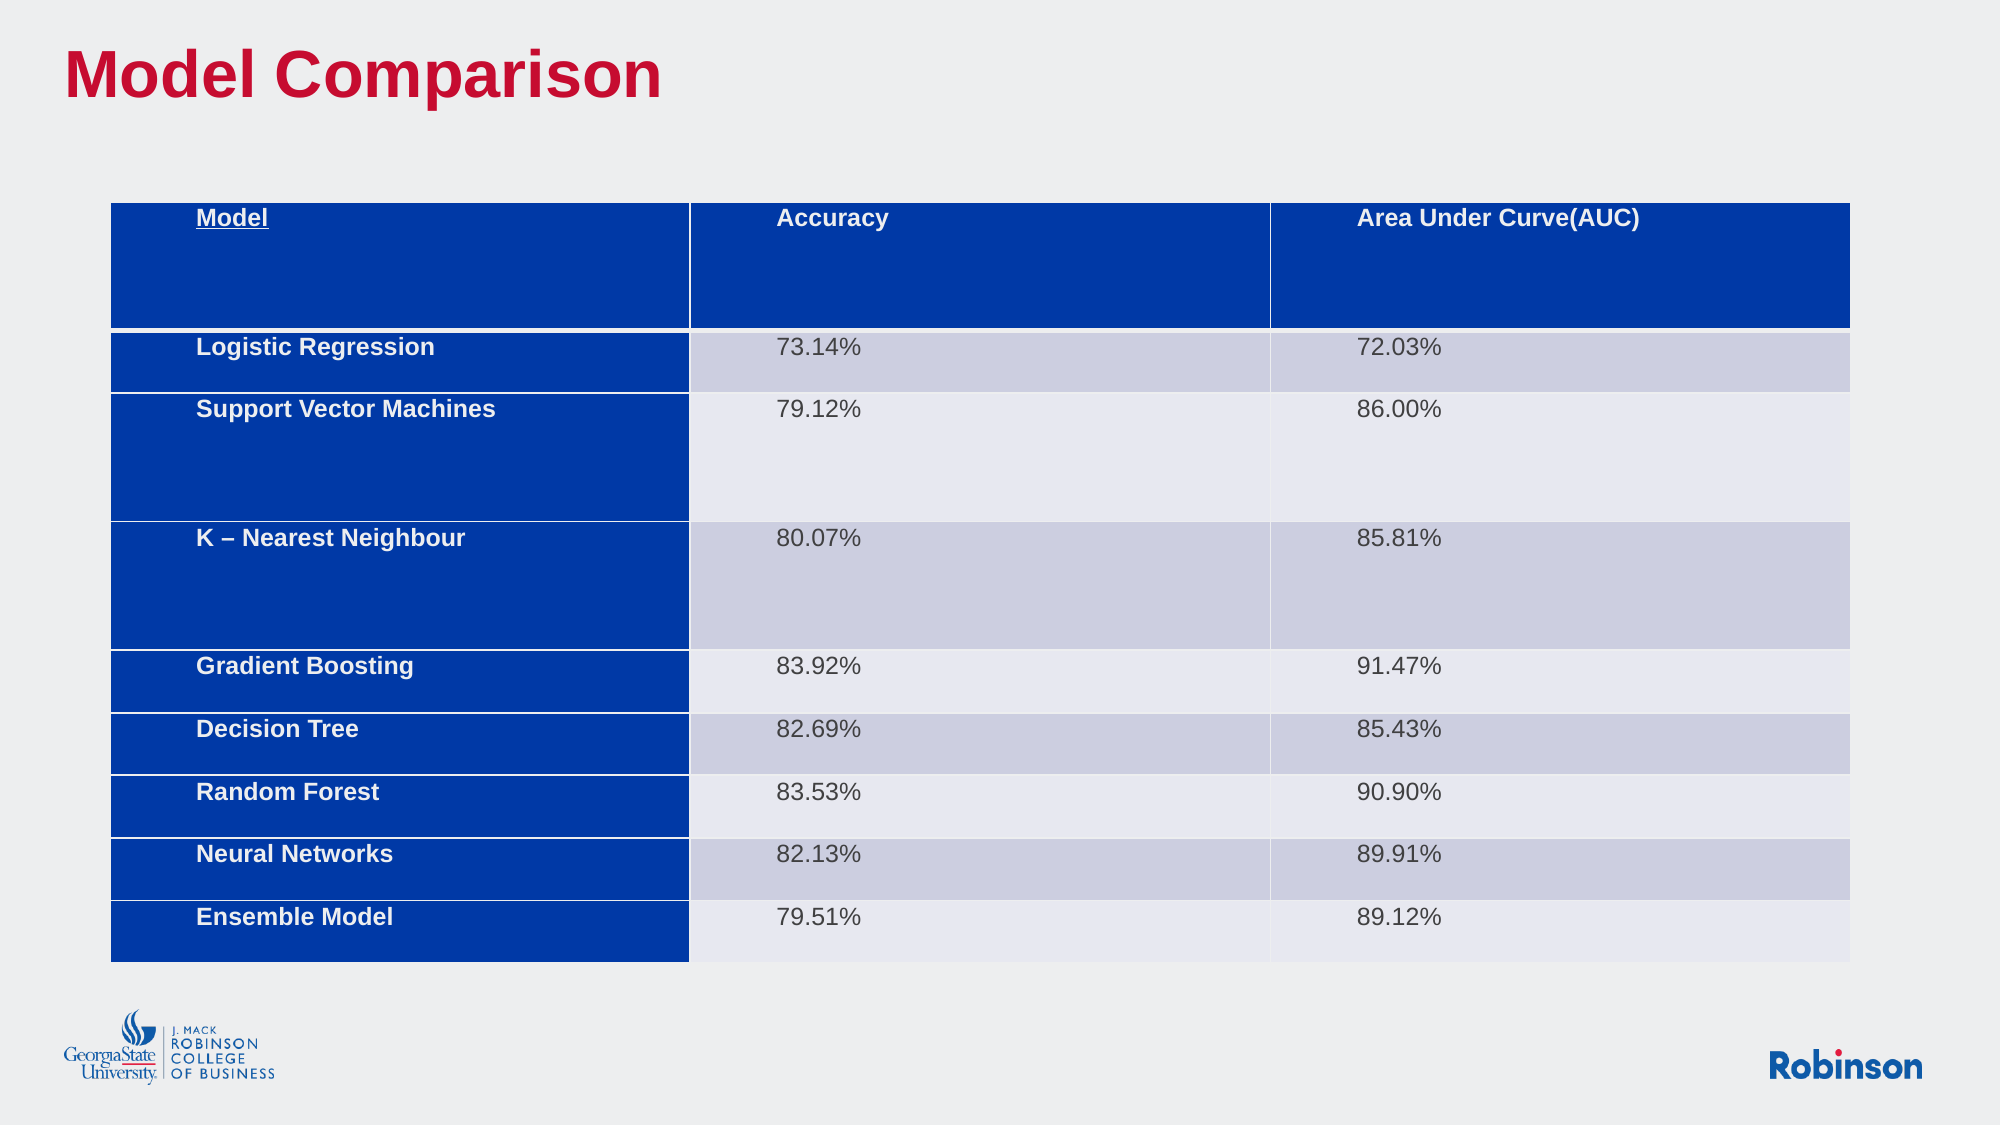

Model Comparison
| Model | Accuracy | Area Under Curve(AUC) |
| --- | --- | --- |
| Logistic Regression | 73.14% | 72.03% |
| Support Vector Machines | 79.12% | 86.00% |
| K – Nearest Neighbour | 80.07% | 85.81% |
| Gradient Boosting | 83.92% | 91.47% |
| Decision Tree | 82.69% | 85.43% |
| Random Forest | 83.53% | 90.90% |
| Neural Networks | 82.13% | 89.91% |
| Ensemble Model | 79.51% | 89.12% |